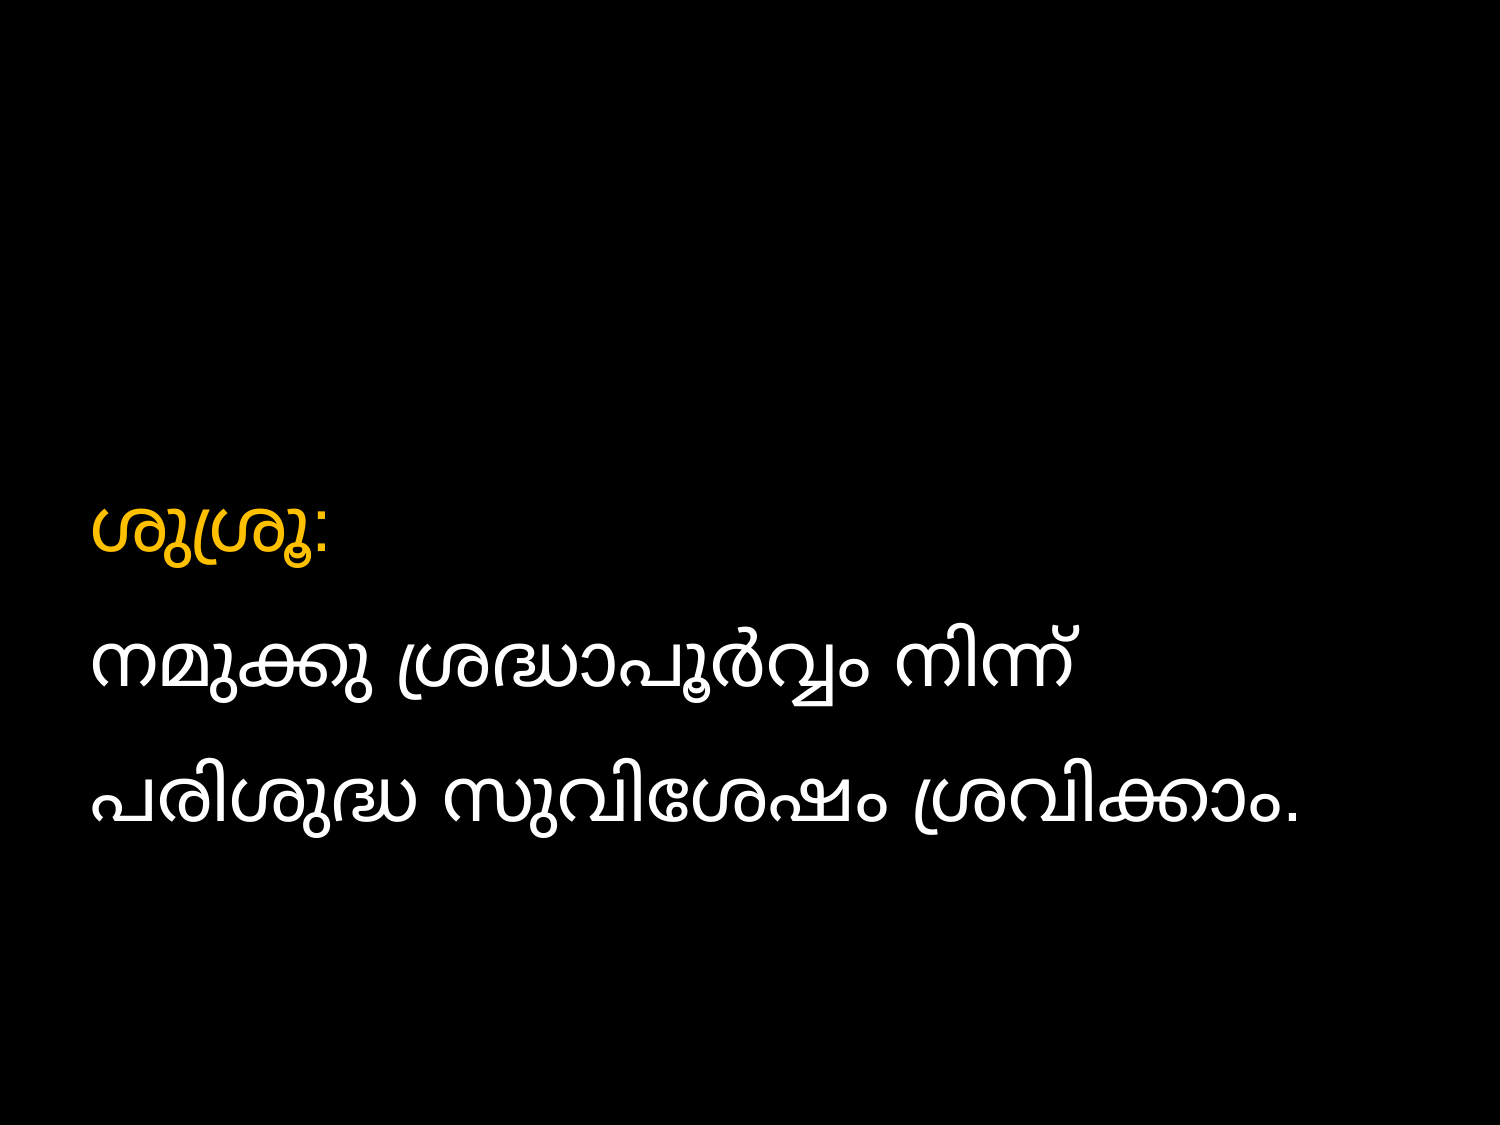

#
ശുശ്രൂ:
നമുക്കു ശ്രദ്ധാപൂര്‍വ്വം നിന്ന് പരിശുദ്ധ സുവിശേഷം ശ്രവിക്കാം.